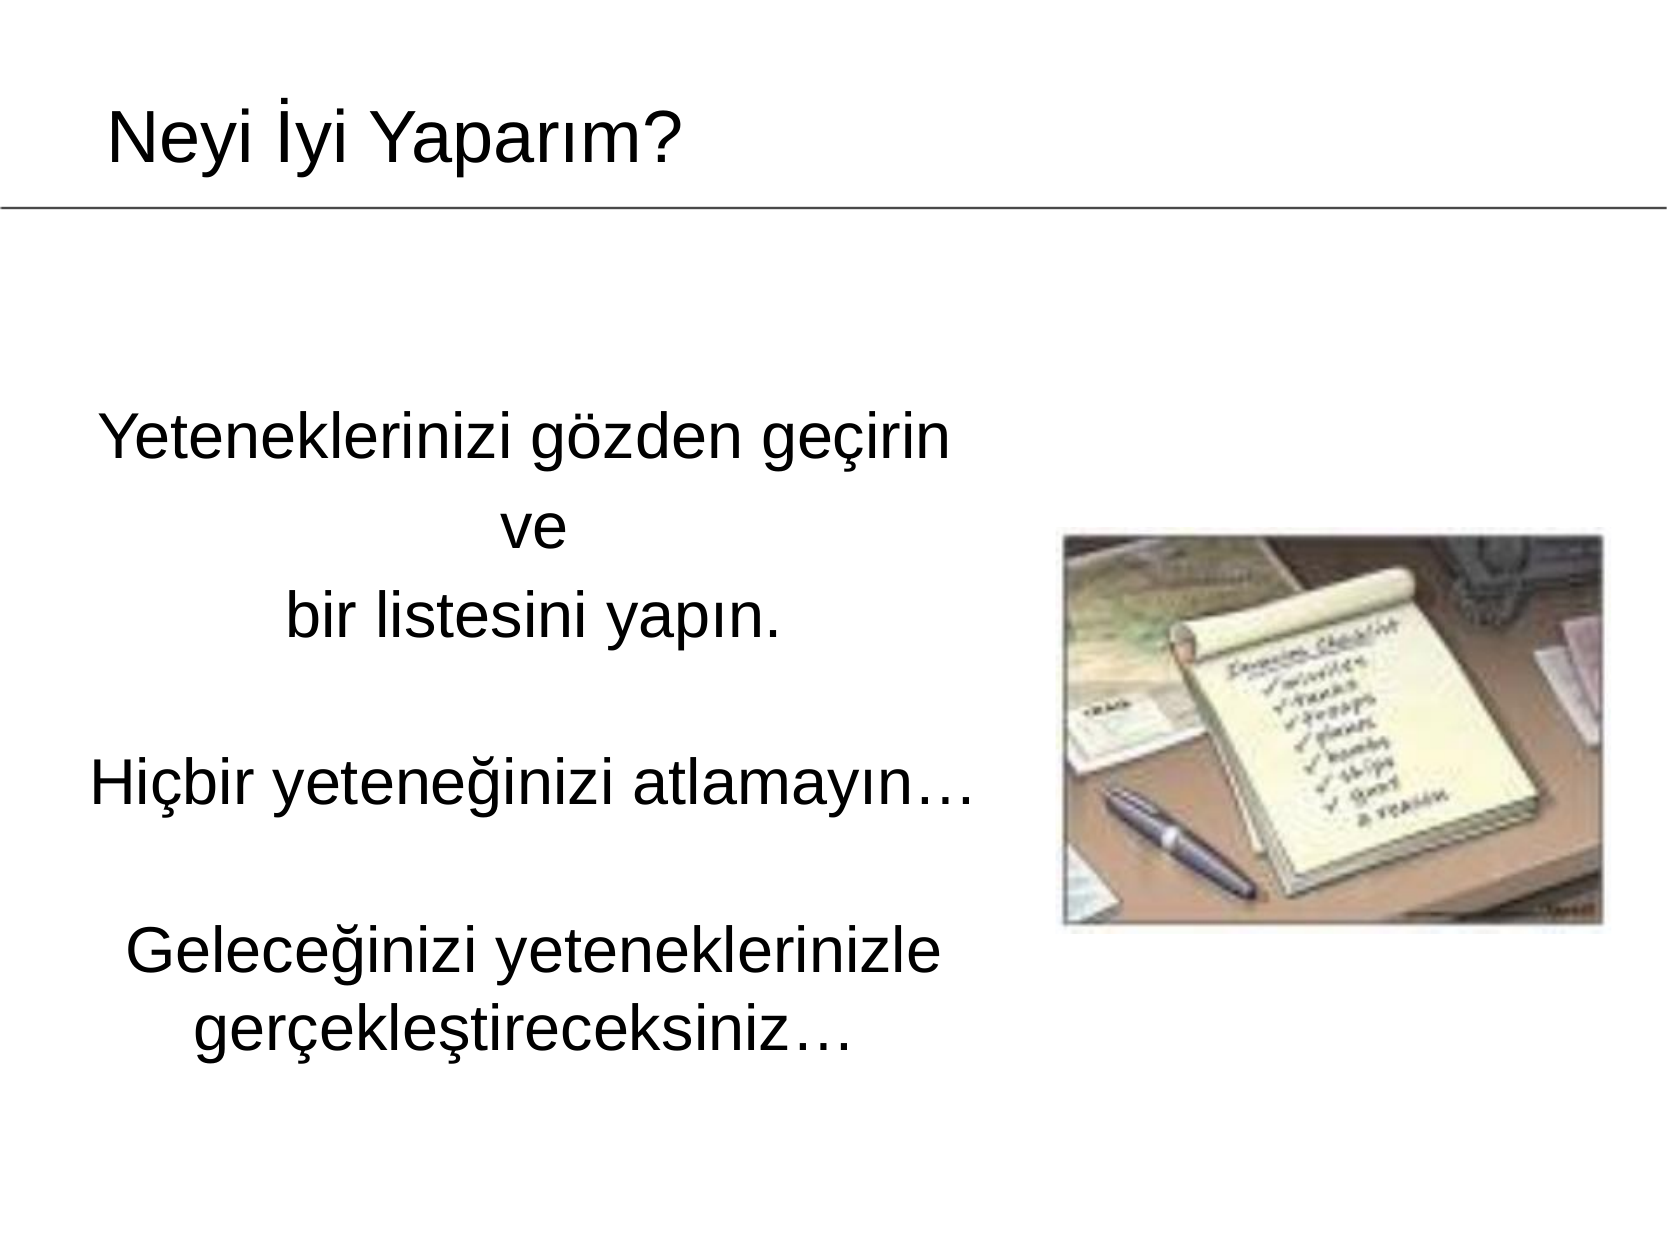

# Neyi İyi Yaparım?
Yeteneklerinizi gözden geçirin
ve
bir listesini yapın.

Hiçbir yeteneğinizi atlamayın…

Geleceğinizi yeteneklerinizle gerçekleştireceksiniz…